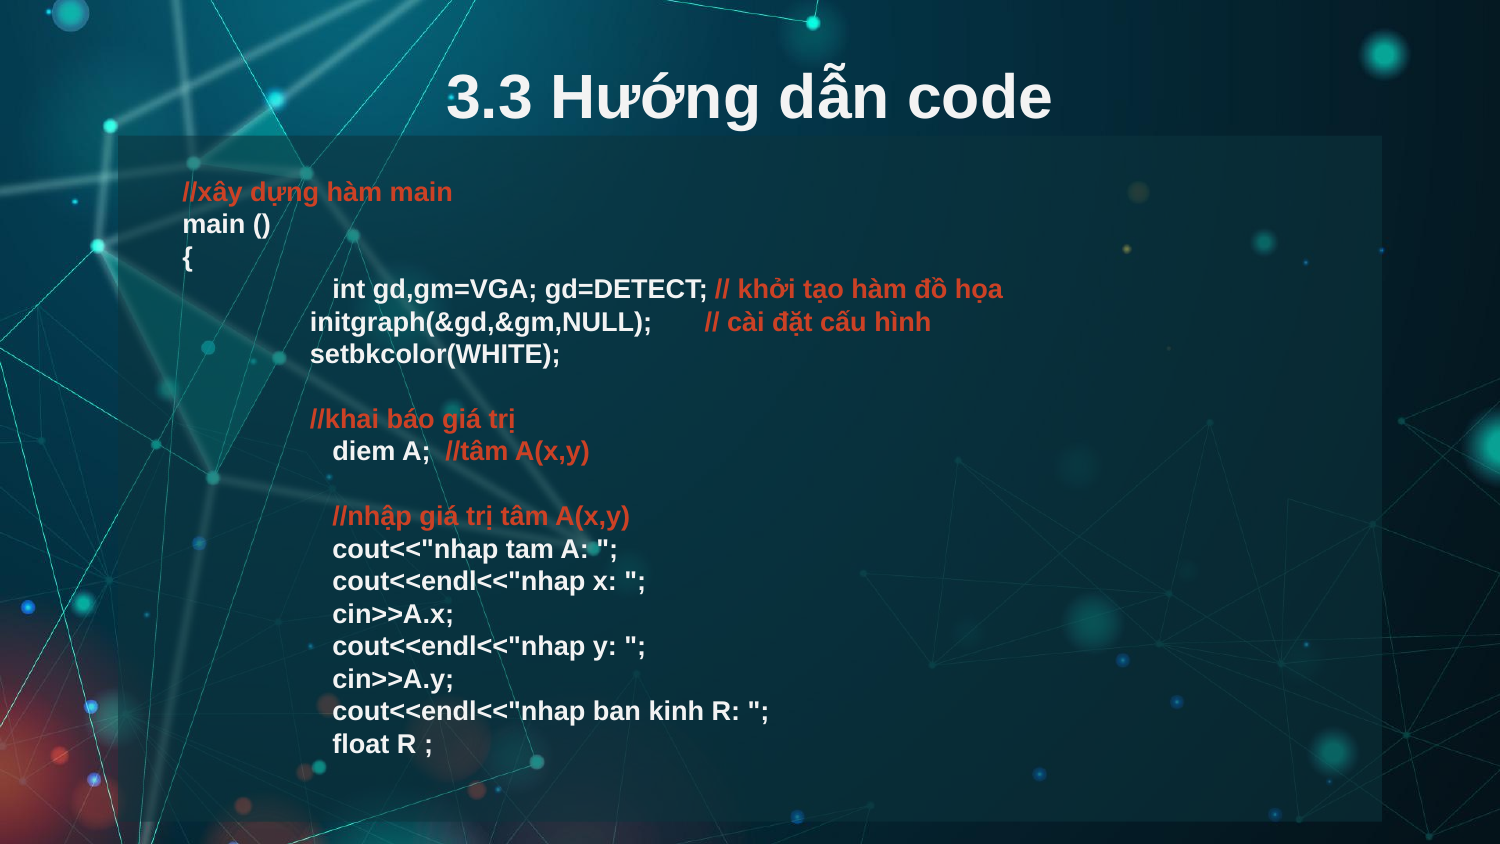

# 3.3 Hướng dẫn code
//xây dựng hàm main
main ()
{
	int gd,gm=VGA; gd=DETECT; // khởi tạo hàm đồ họa
                 initgraph(&gd,&gm,NULL);       // cài đặt cấu hình
                 setbkcolor(WHITE);

                 //khai báo giá trị
	diem A;  //tâm A(x,y)

	//nhập giá trị tâm A(x,y)
	cout<<"nhap tam A: ";
	cout<<endl<<"nhap x: ";
	cin>>A.x;
	cout<<endl<<"nhap y: ";
	cin>>A.y;
	cout<<endl<<"nhap ban kinh R: ";
	float R ;